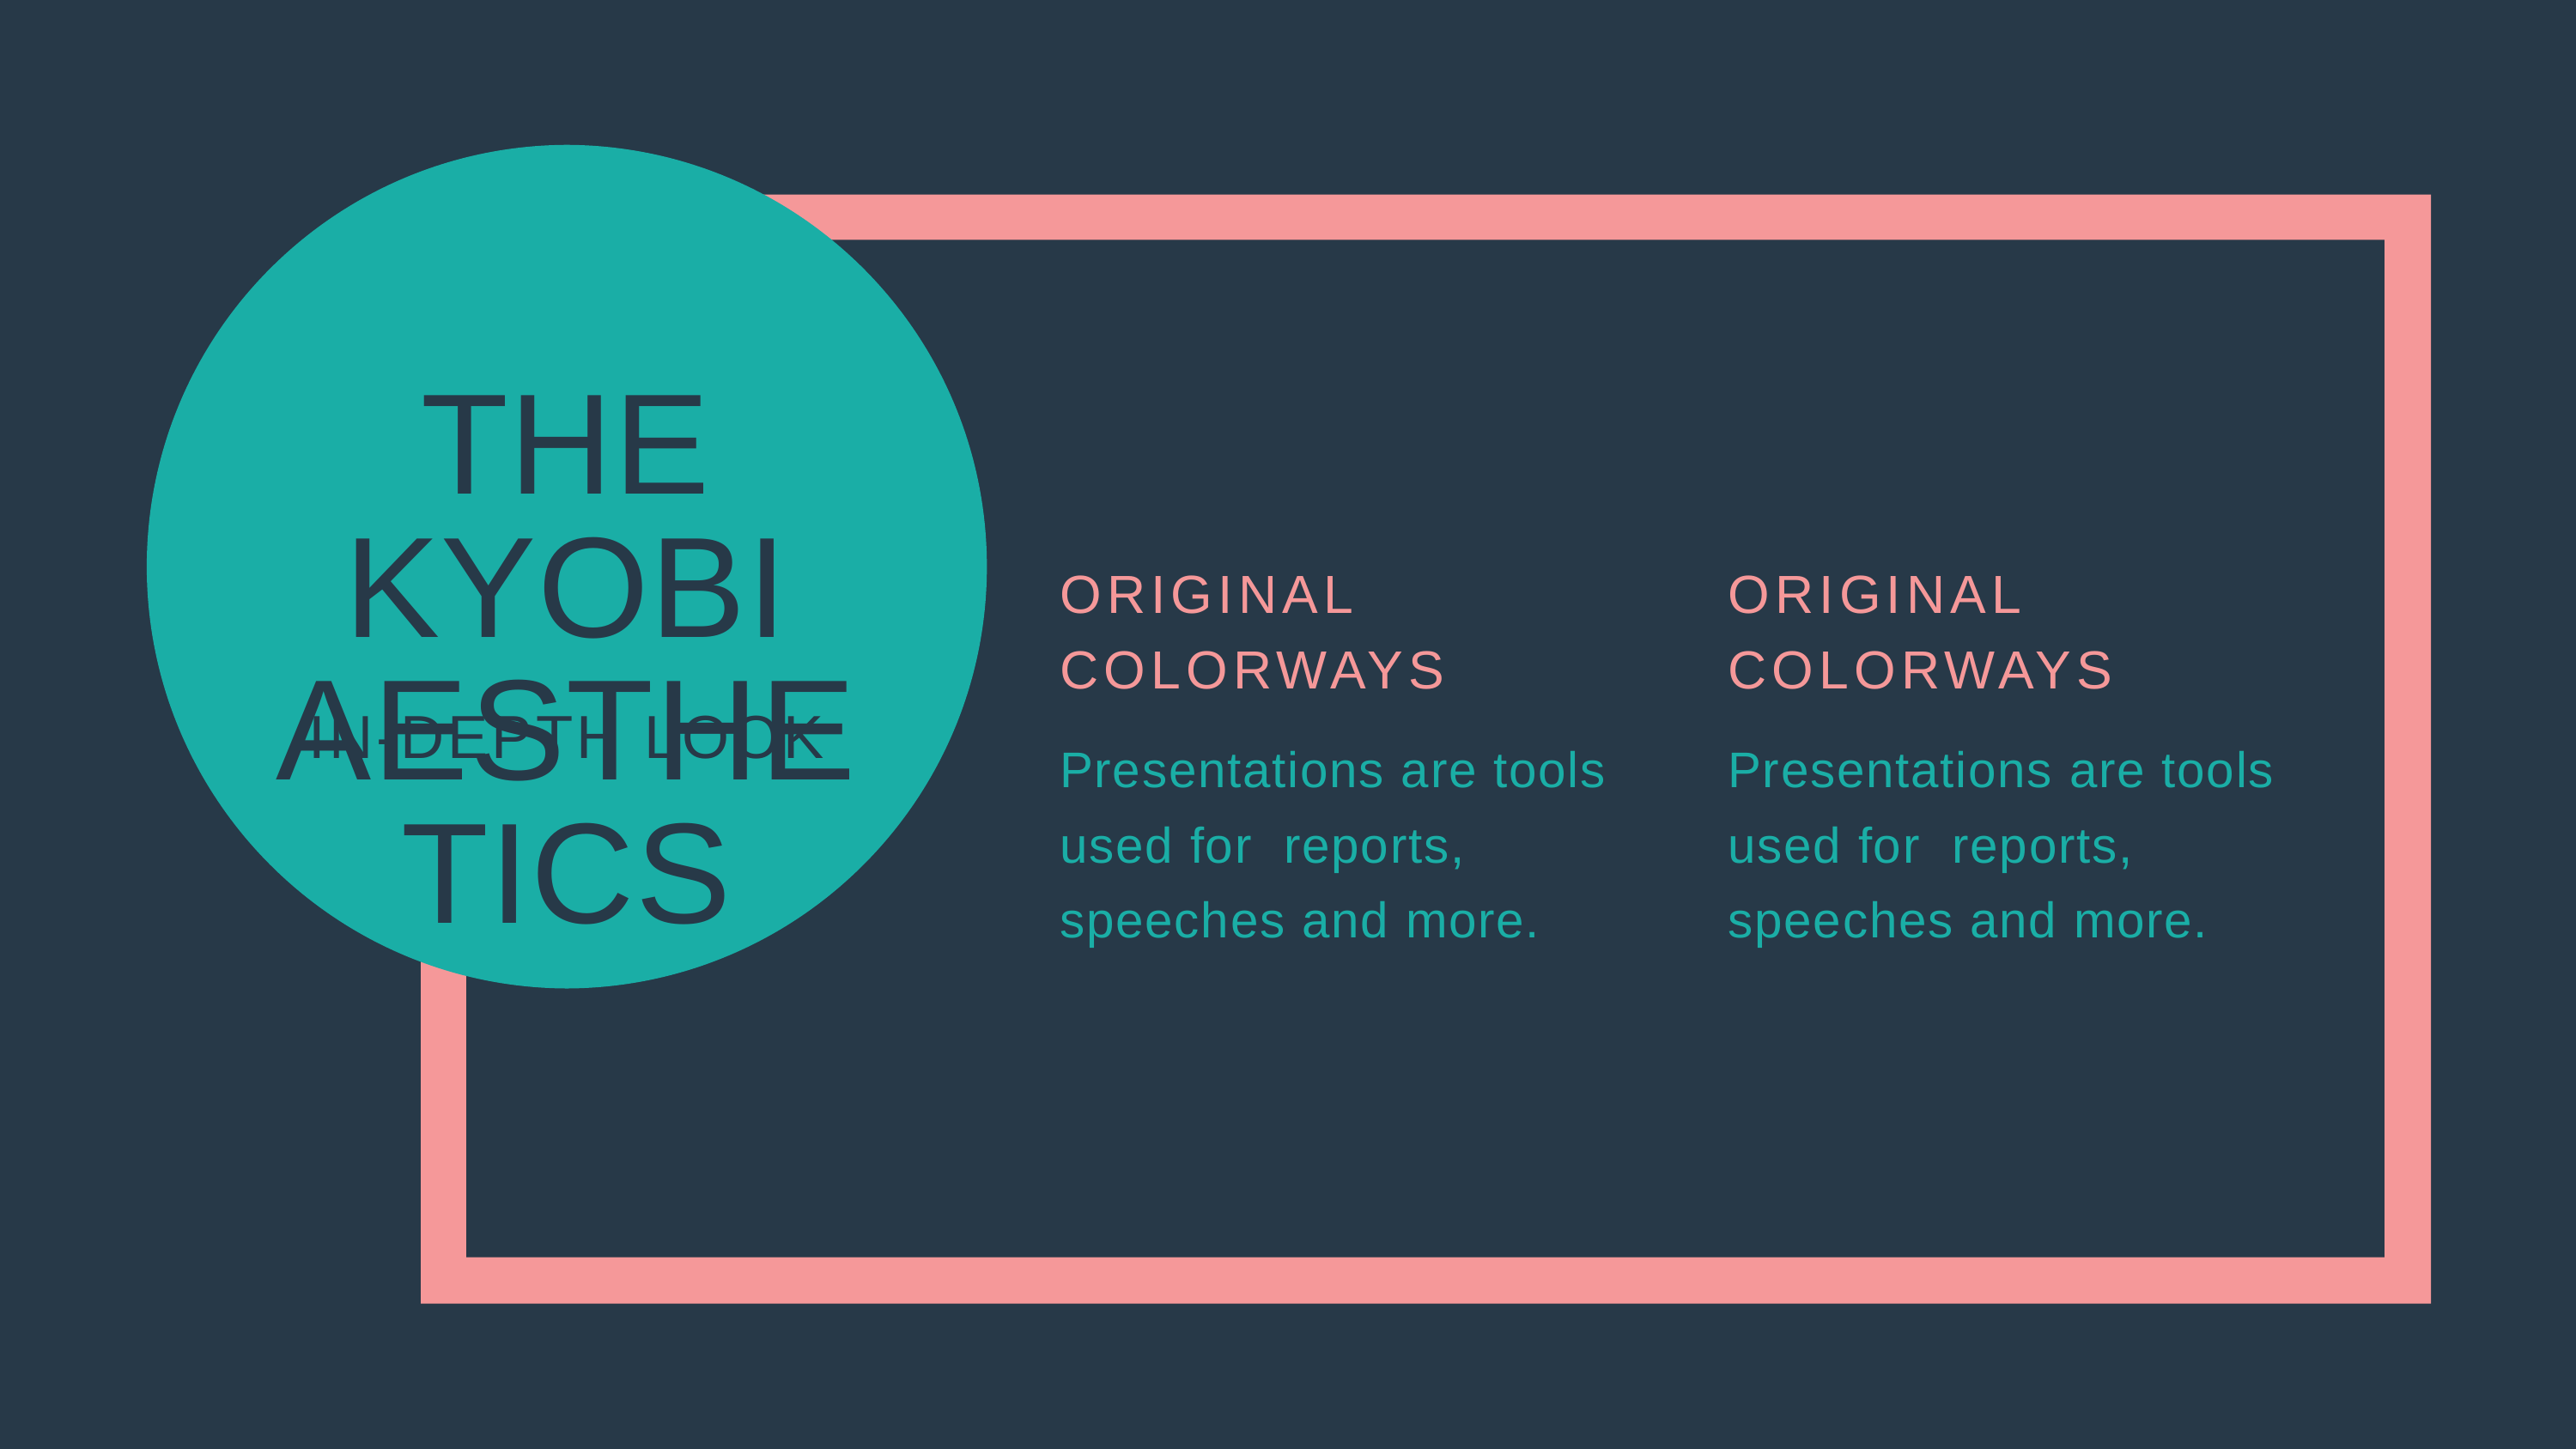

THE KYOBI AESTHETICS
IN-DEPTH LOOK
ORIGINAL COLORWAYS
Presentations are tools used for  reports, speeches and more.
ORIGINAL COLORWAYS
Presentations are tools used for  reports, speeches and more.